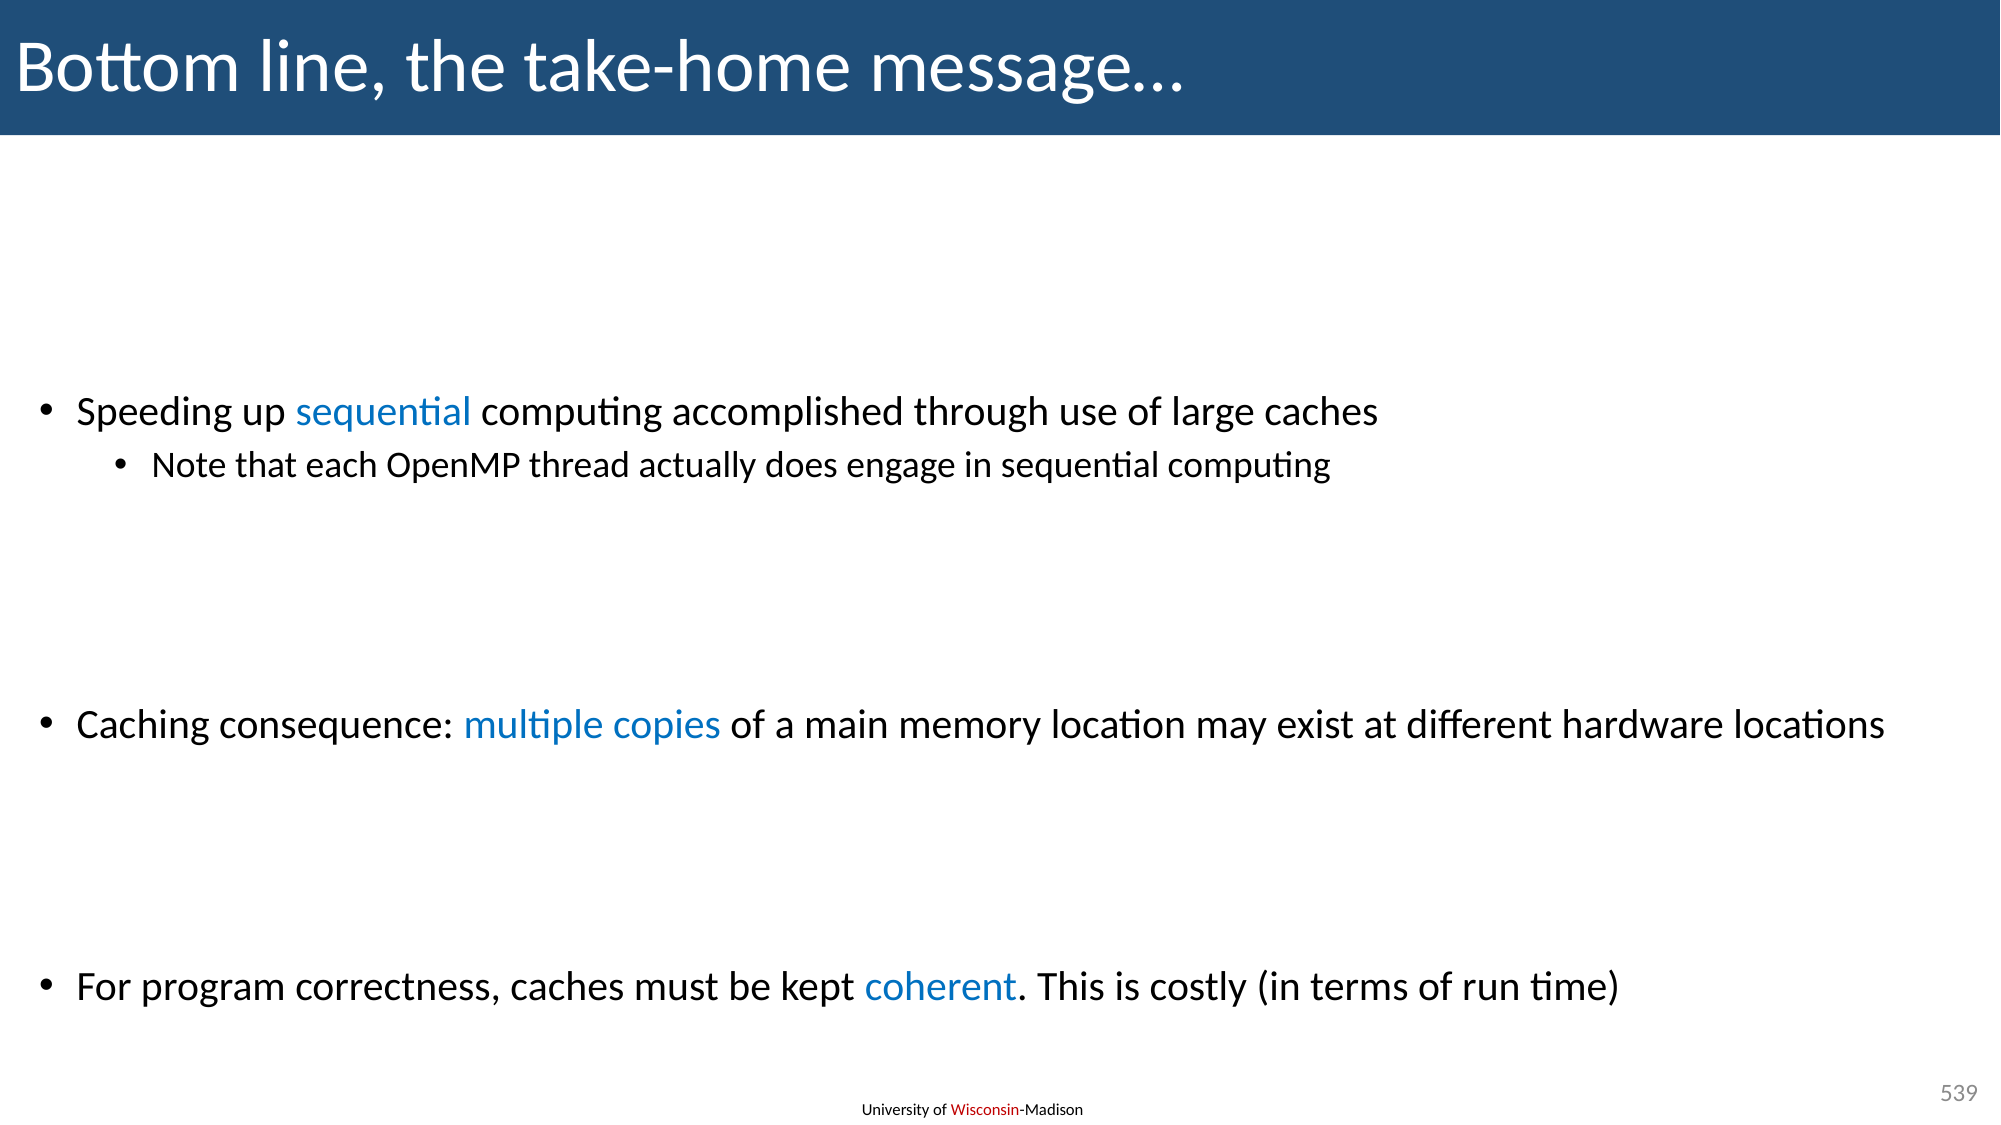

# Bottom line, the take-home message…

Speeding up sequential computing accomplished through use of large caches
Note that each OpenMP thread actually does engage in sequential computing

Caching consequence: multiple copies of a main memory location may exist at different hardware locations

For program correctness, caches must be kept coherent. This is costly (in terms of run time)

539